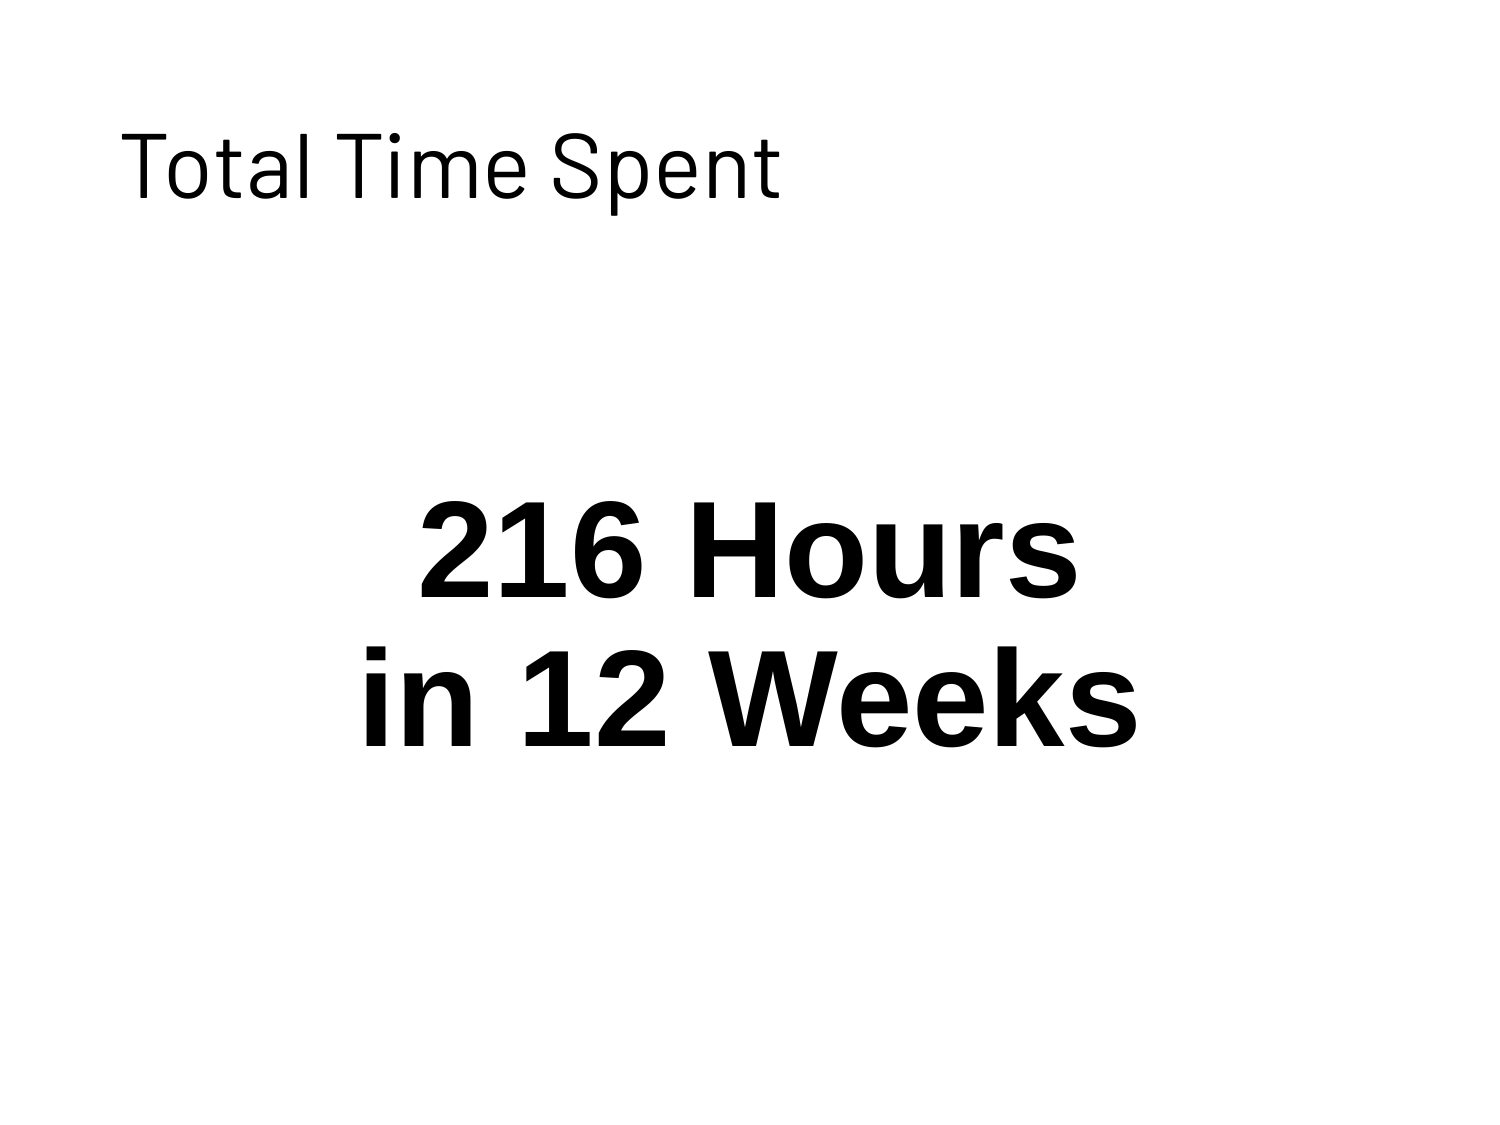

# Total Time Spent
216 Hours
in 12 Weeks